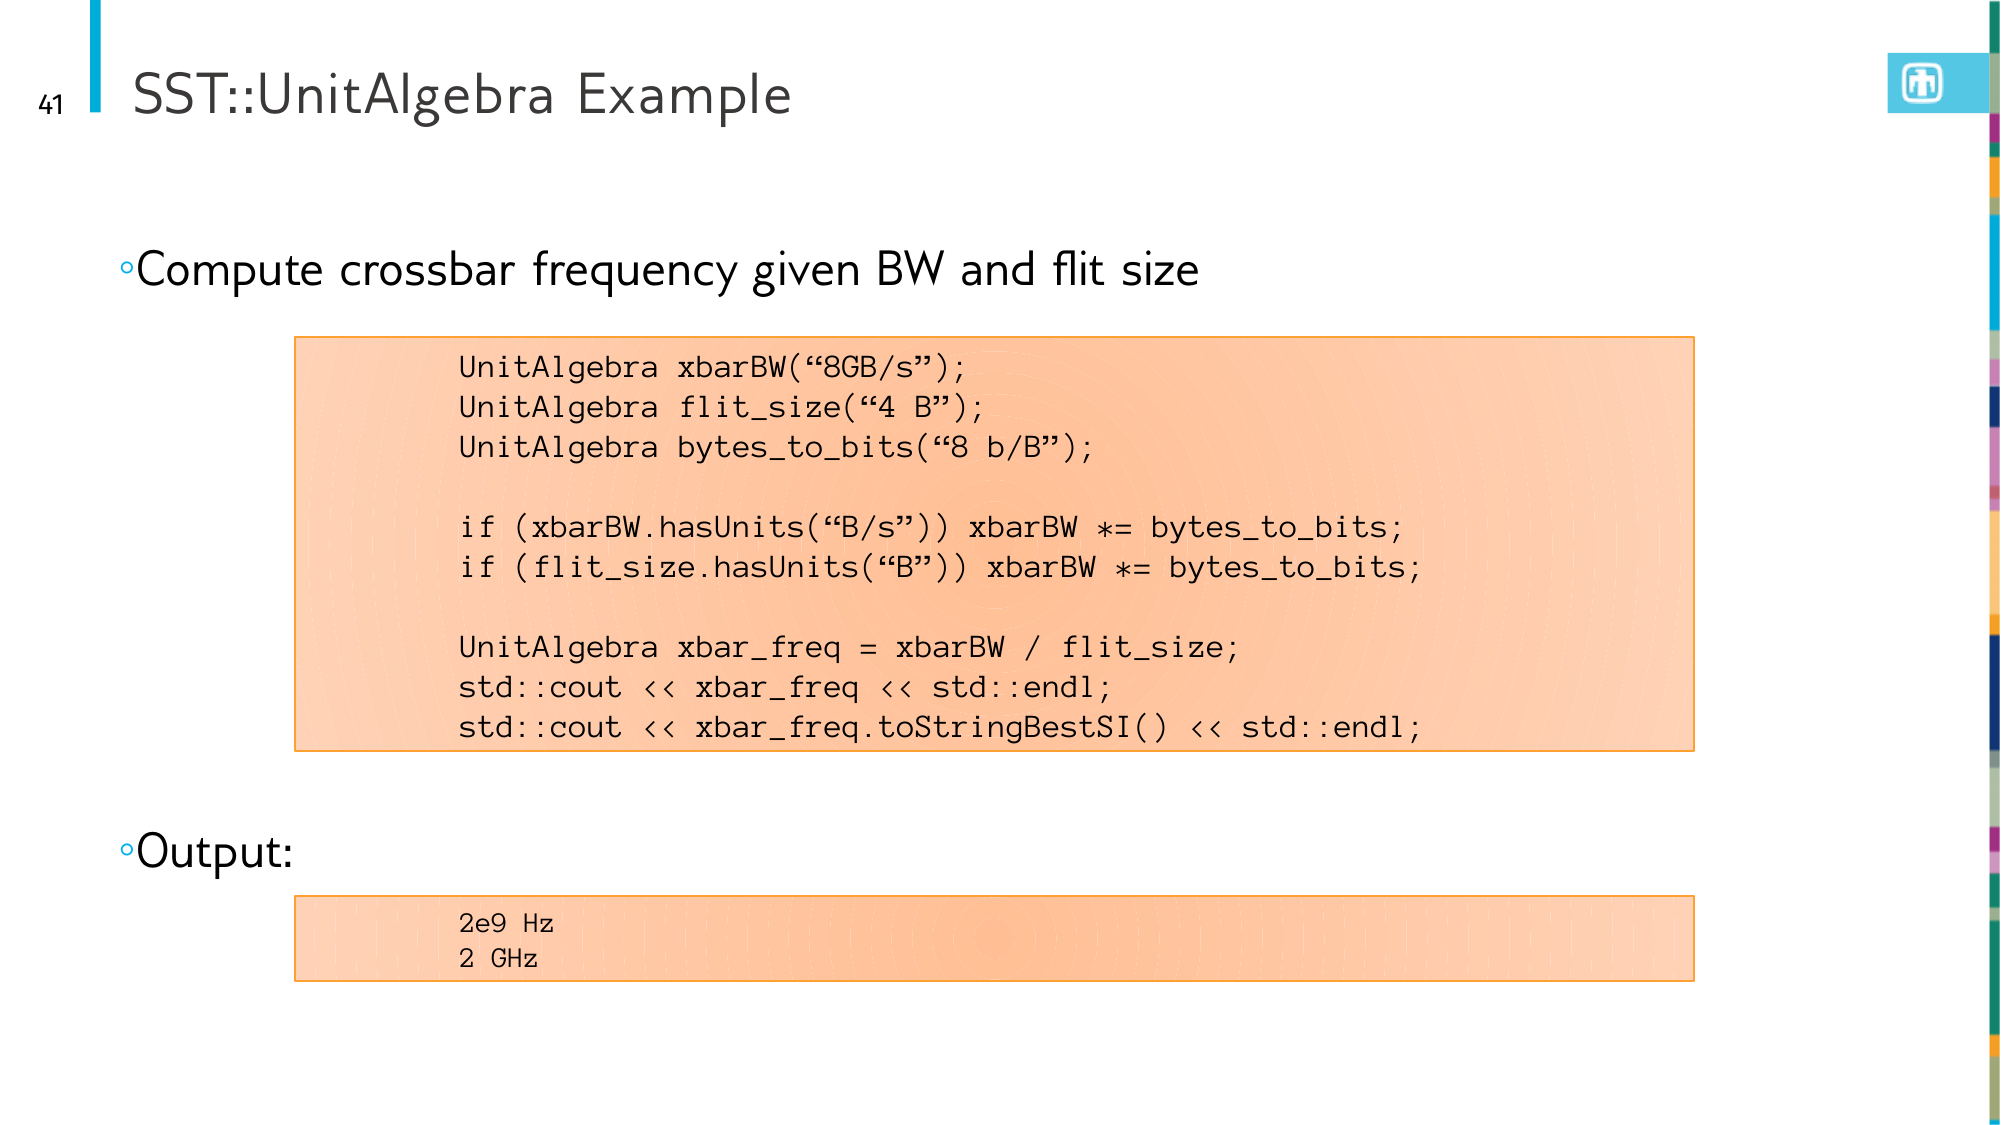

# SST::UnitAlgebra Example
41
Compute crossbar frequency given BW and flit size

Output:
	UnitAlgebra xbarBW(“8GB/s”);
	UnitAlgebra flit_size(“4 B”);
	UnitAlgebra bytes_to_bits(“8 b/B”);

	if (xbarBW.hasUnits(“B/s”)) xbarBW *= bytes_to_bits;
	if (flit_size.hasUnits(“B”)) xbarBW *= bytes_to_bits;

	UnitAlgebra xbar_freq = xbarBW / flit_size;
	std::cout << xbar_freq << std::endl;
	std::cout << xbar_freq.toStringBestSI() << std::endl;
	2e9 Hz
	2 GHz